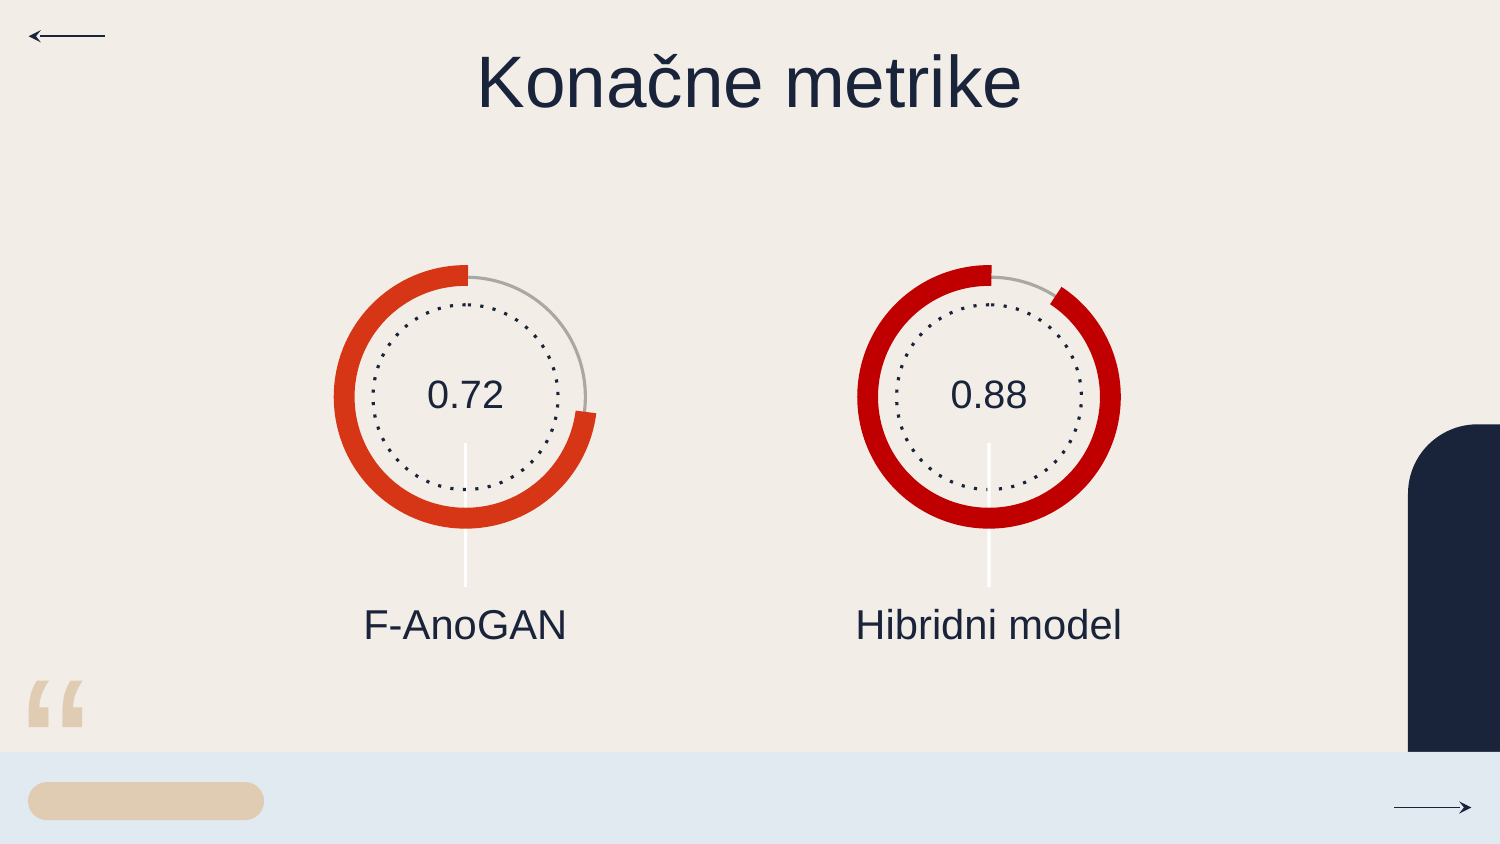

# Konačne metrike

0.72
0.88
F-AnoGAN
Hibridni model